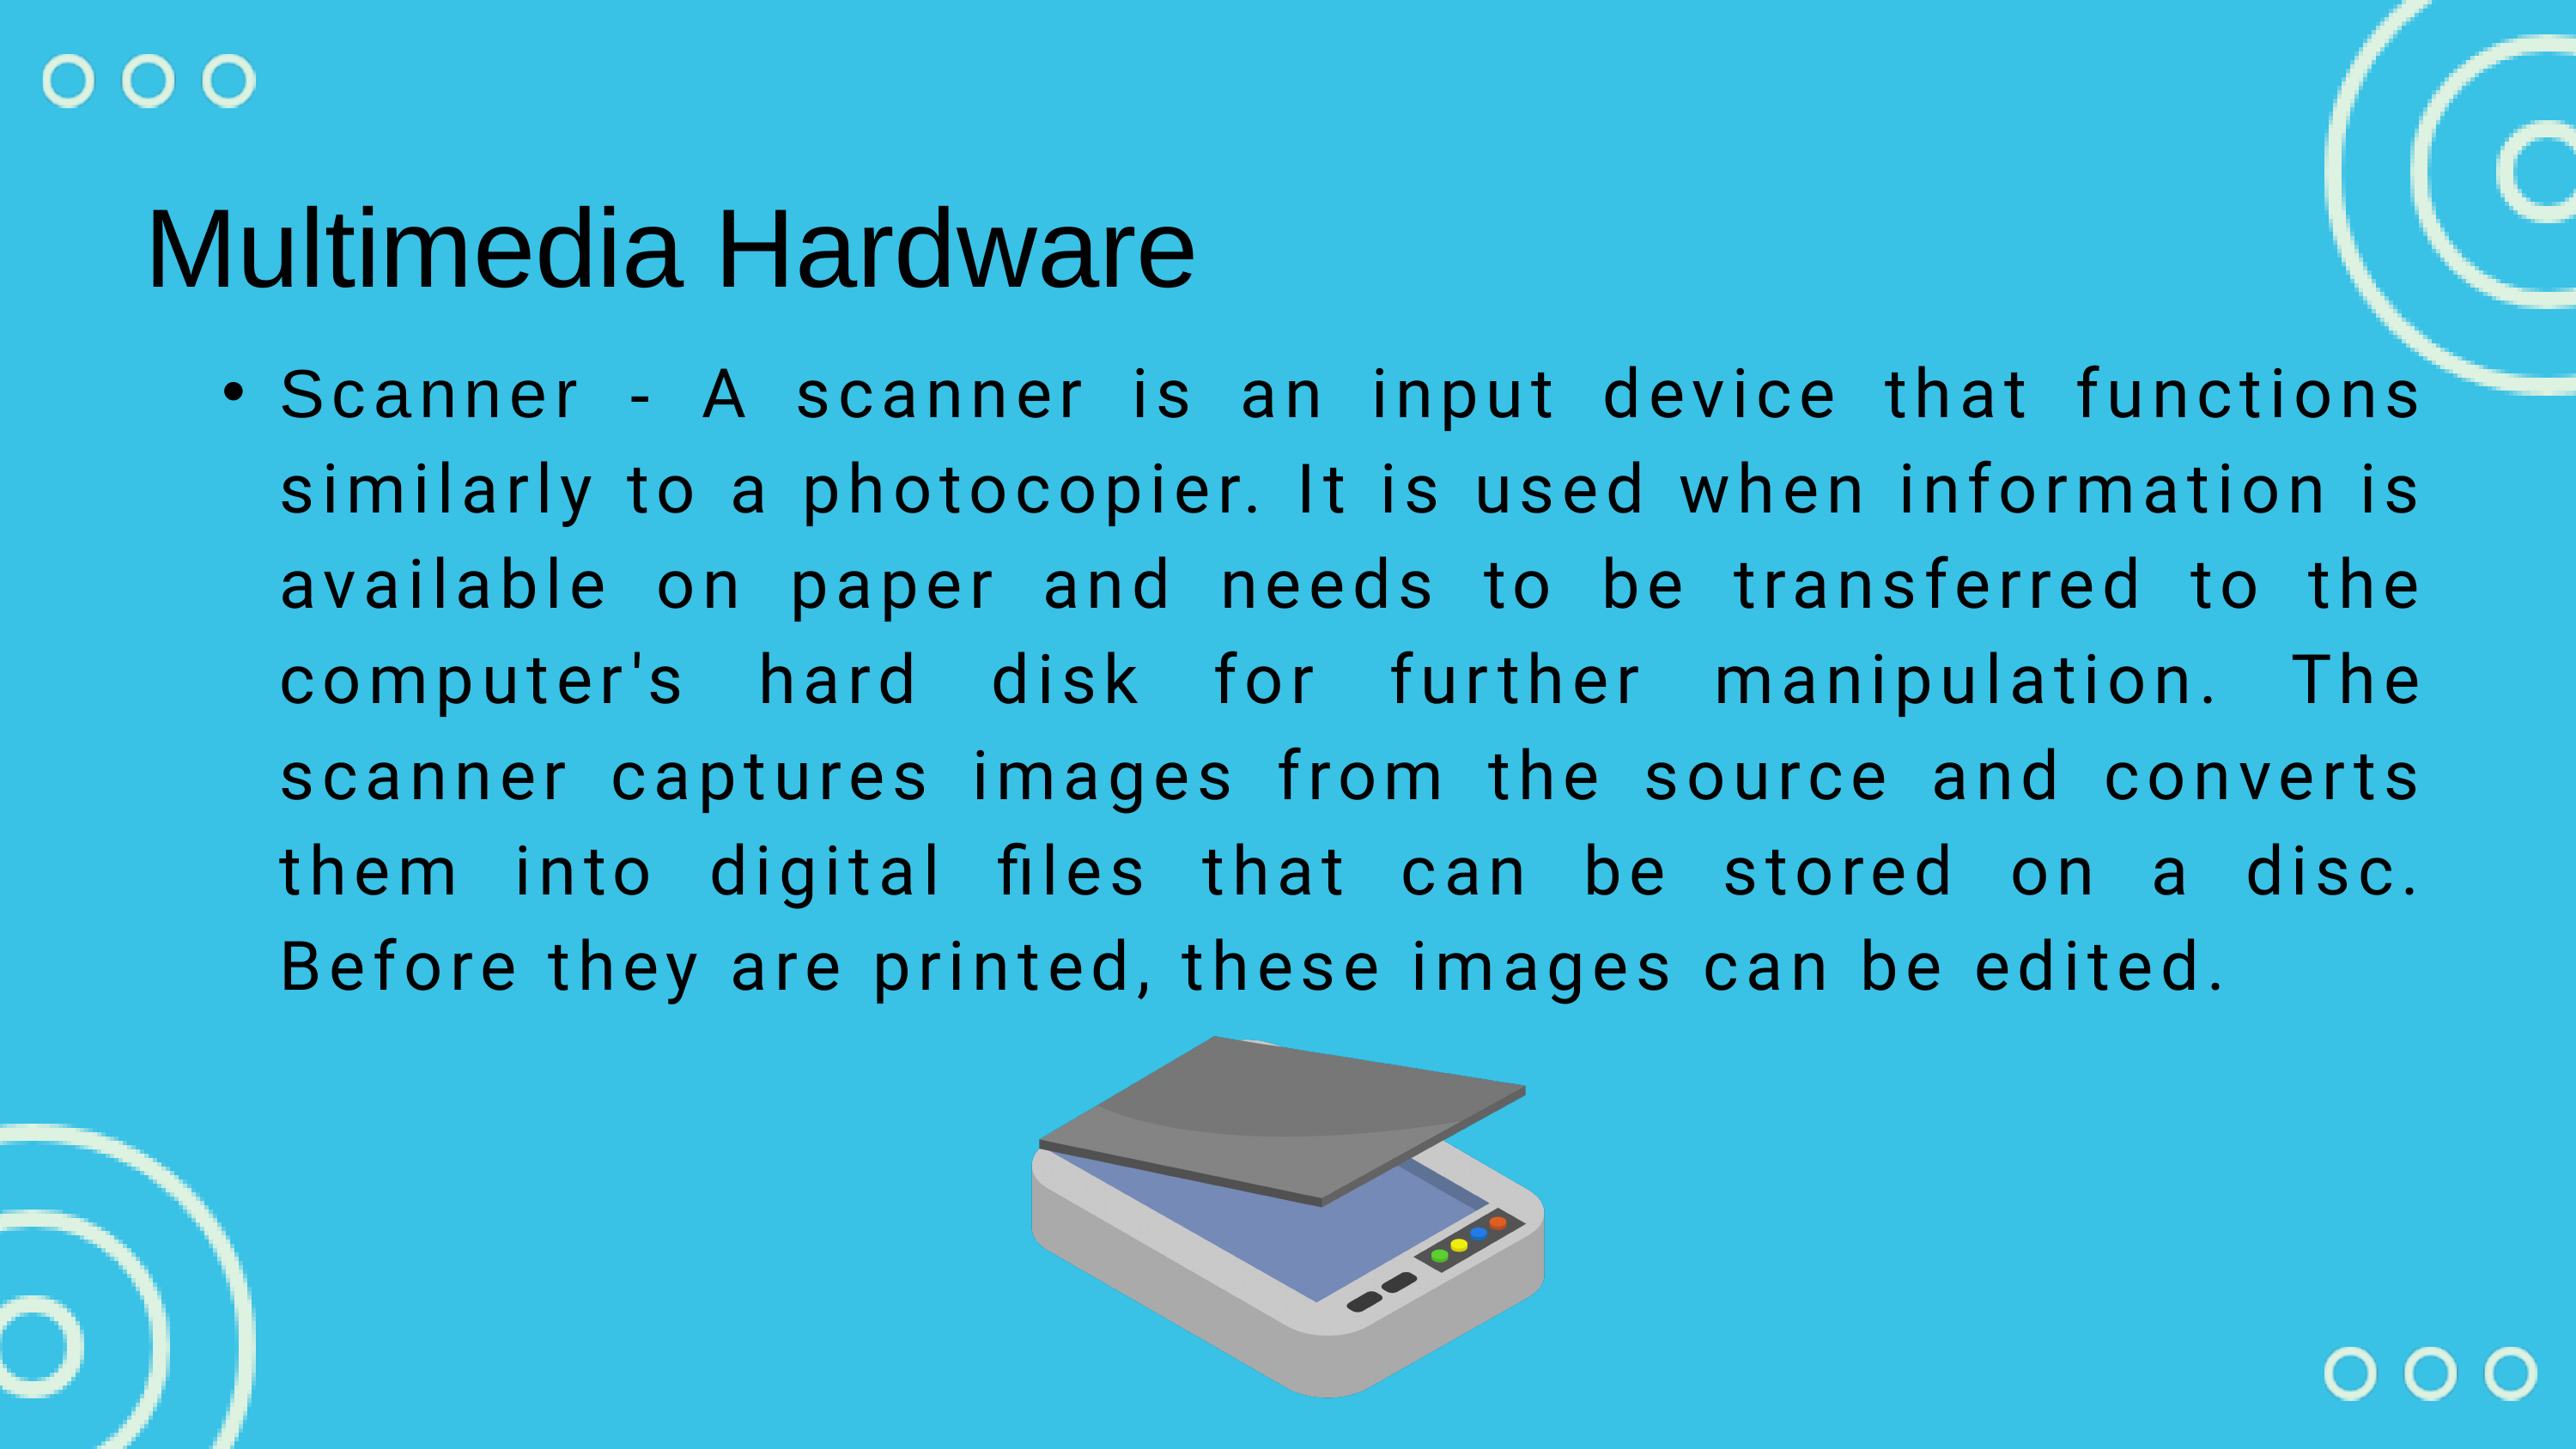

Multimedia Hardware
Scanner - A scanner is an input device that functions similarly to a photocopier. It is used when information is available on paper and needs to be transferred to the computer's hard disk for further manipulation. The scanner captures images from the source and converts them into digital files that can be stored on a disc. Before they are printed, these images can be edited.